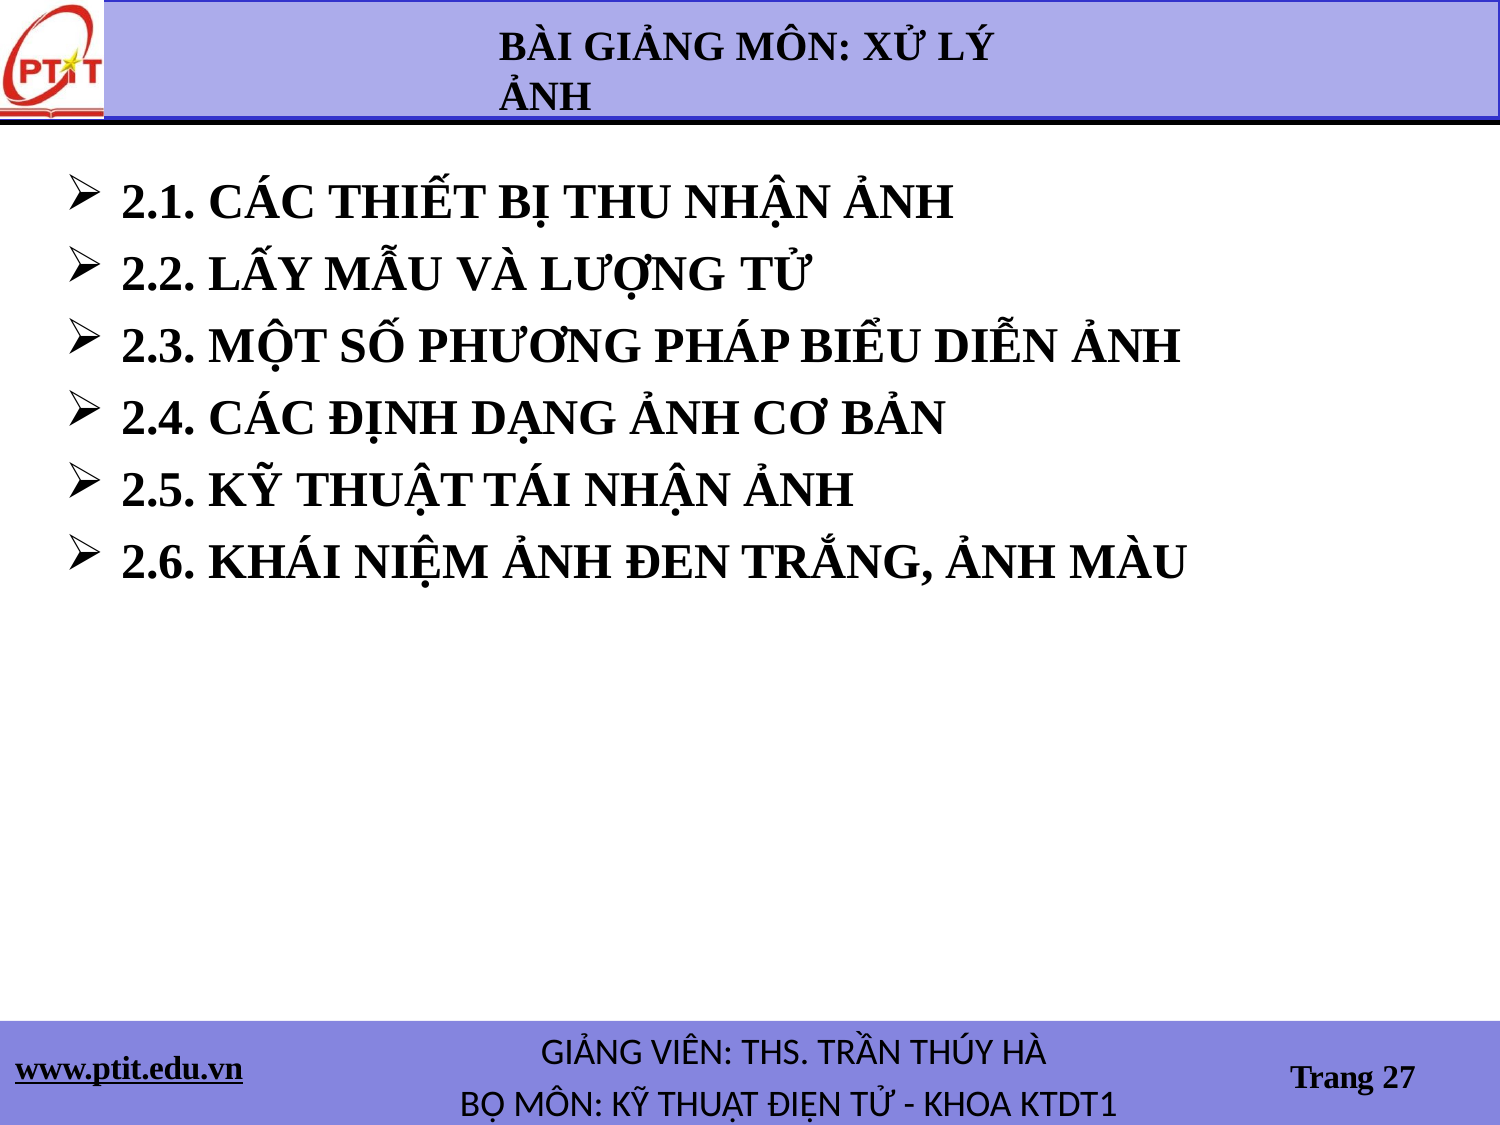

# BÀI GIẢNG MÔN: XỬ LÝ ẢNH
2.1. CÁC THIẾT BỊ THU NHẬN ẢNH
2.2. LẤY MẪU VÀ LƯỢNG TỬ
2.3. MỘT SỐ PHƯƠNG PHÁP BIỂU DIỄN ẢNH
2.4. CÁC ĐỊNH DẠNG ẢNH CƠ BẢN
2.5. KỸ THUẬT TÁI NHẬN ẢNH
2.6. KHÁI NIỆM ẢNH ĐEN TRẮNG, ẢNH MÀU

GIẢNG VIÊN: THS. TRẦN THÚY HÀ
BỘ MÔN: KỸ THUẬT ĐIỆN TỬ - KHOA KTDT1
www.ptit.edu.vn
Trang 27